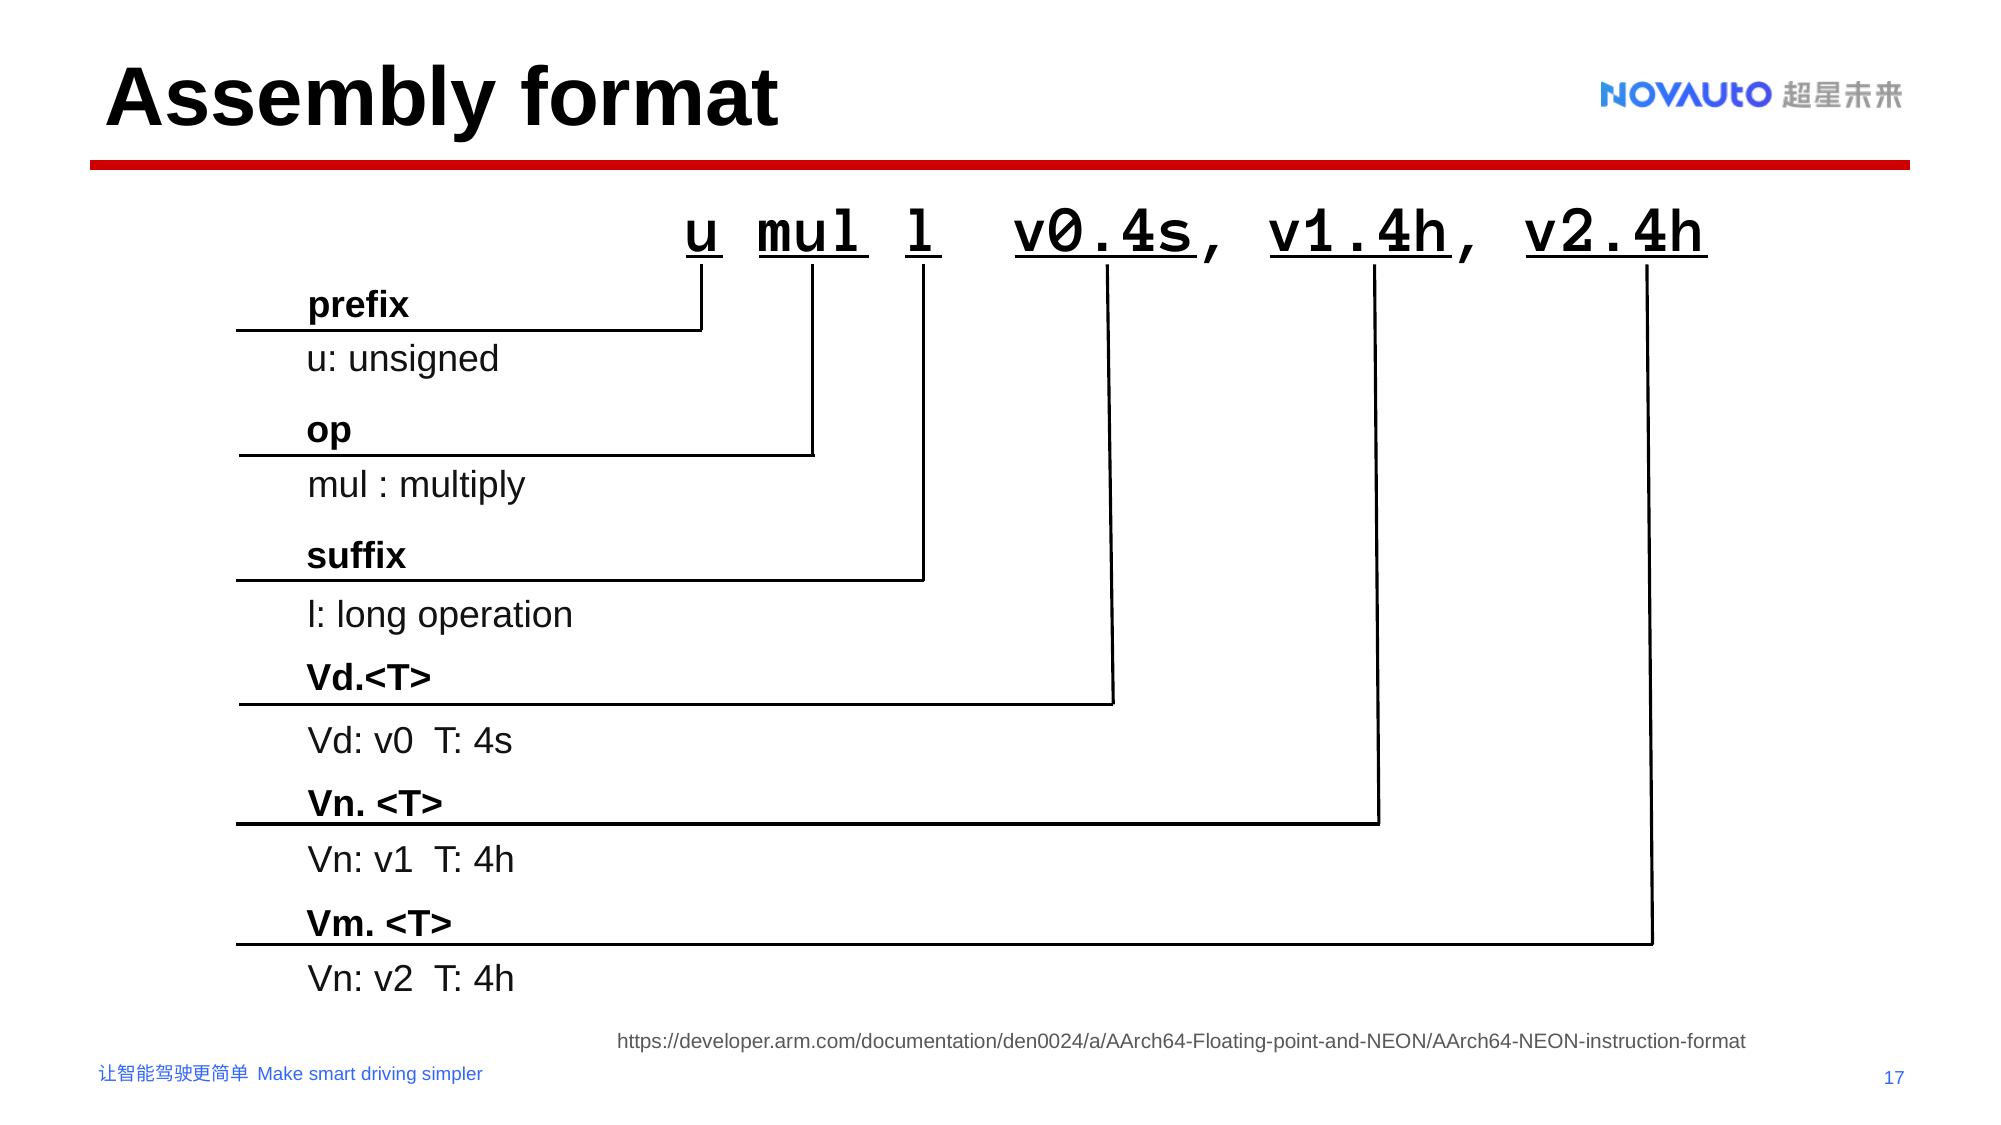

# Assembly format
u mul l  v0.4s, v1.4h, v2.4h

prefix
u: unsigned
op
mul : multiply
suffix
l: long operation
Vd.<T>
Vd: v0  T: 4s
Vn. <T>
Vn: v1  T: 4h
Vm. <T>
Vn: v2  T: 4h
https://developer.arm.com/documentation/den0024/a/AArch64-Floating-point-and-NEON/AArch64-NEON-instruction-format